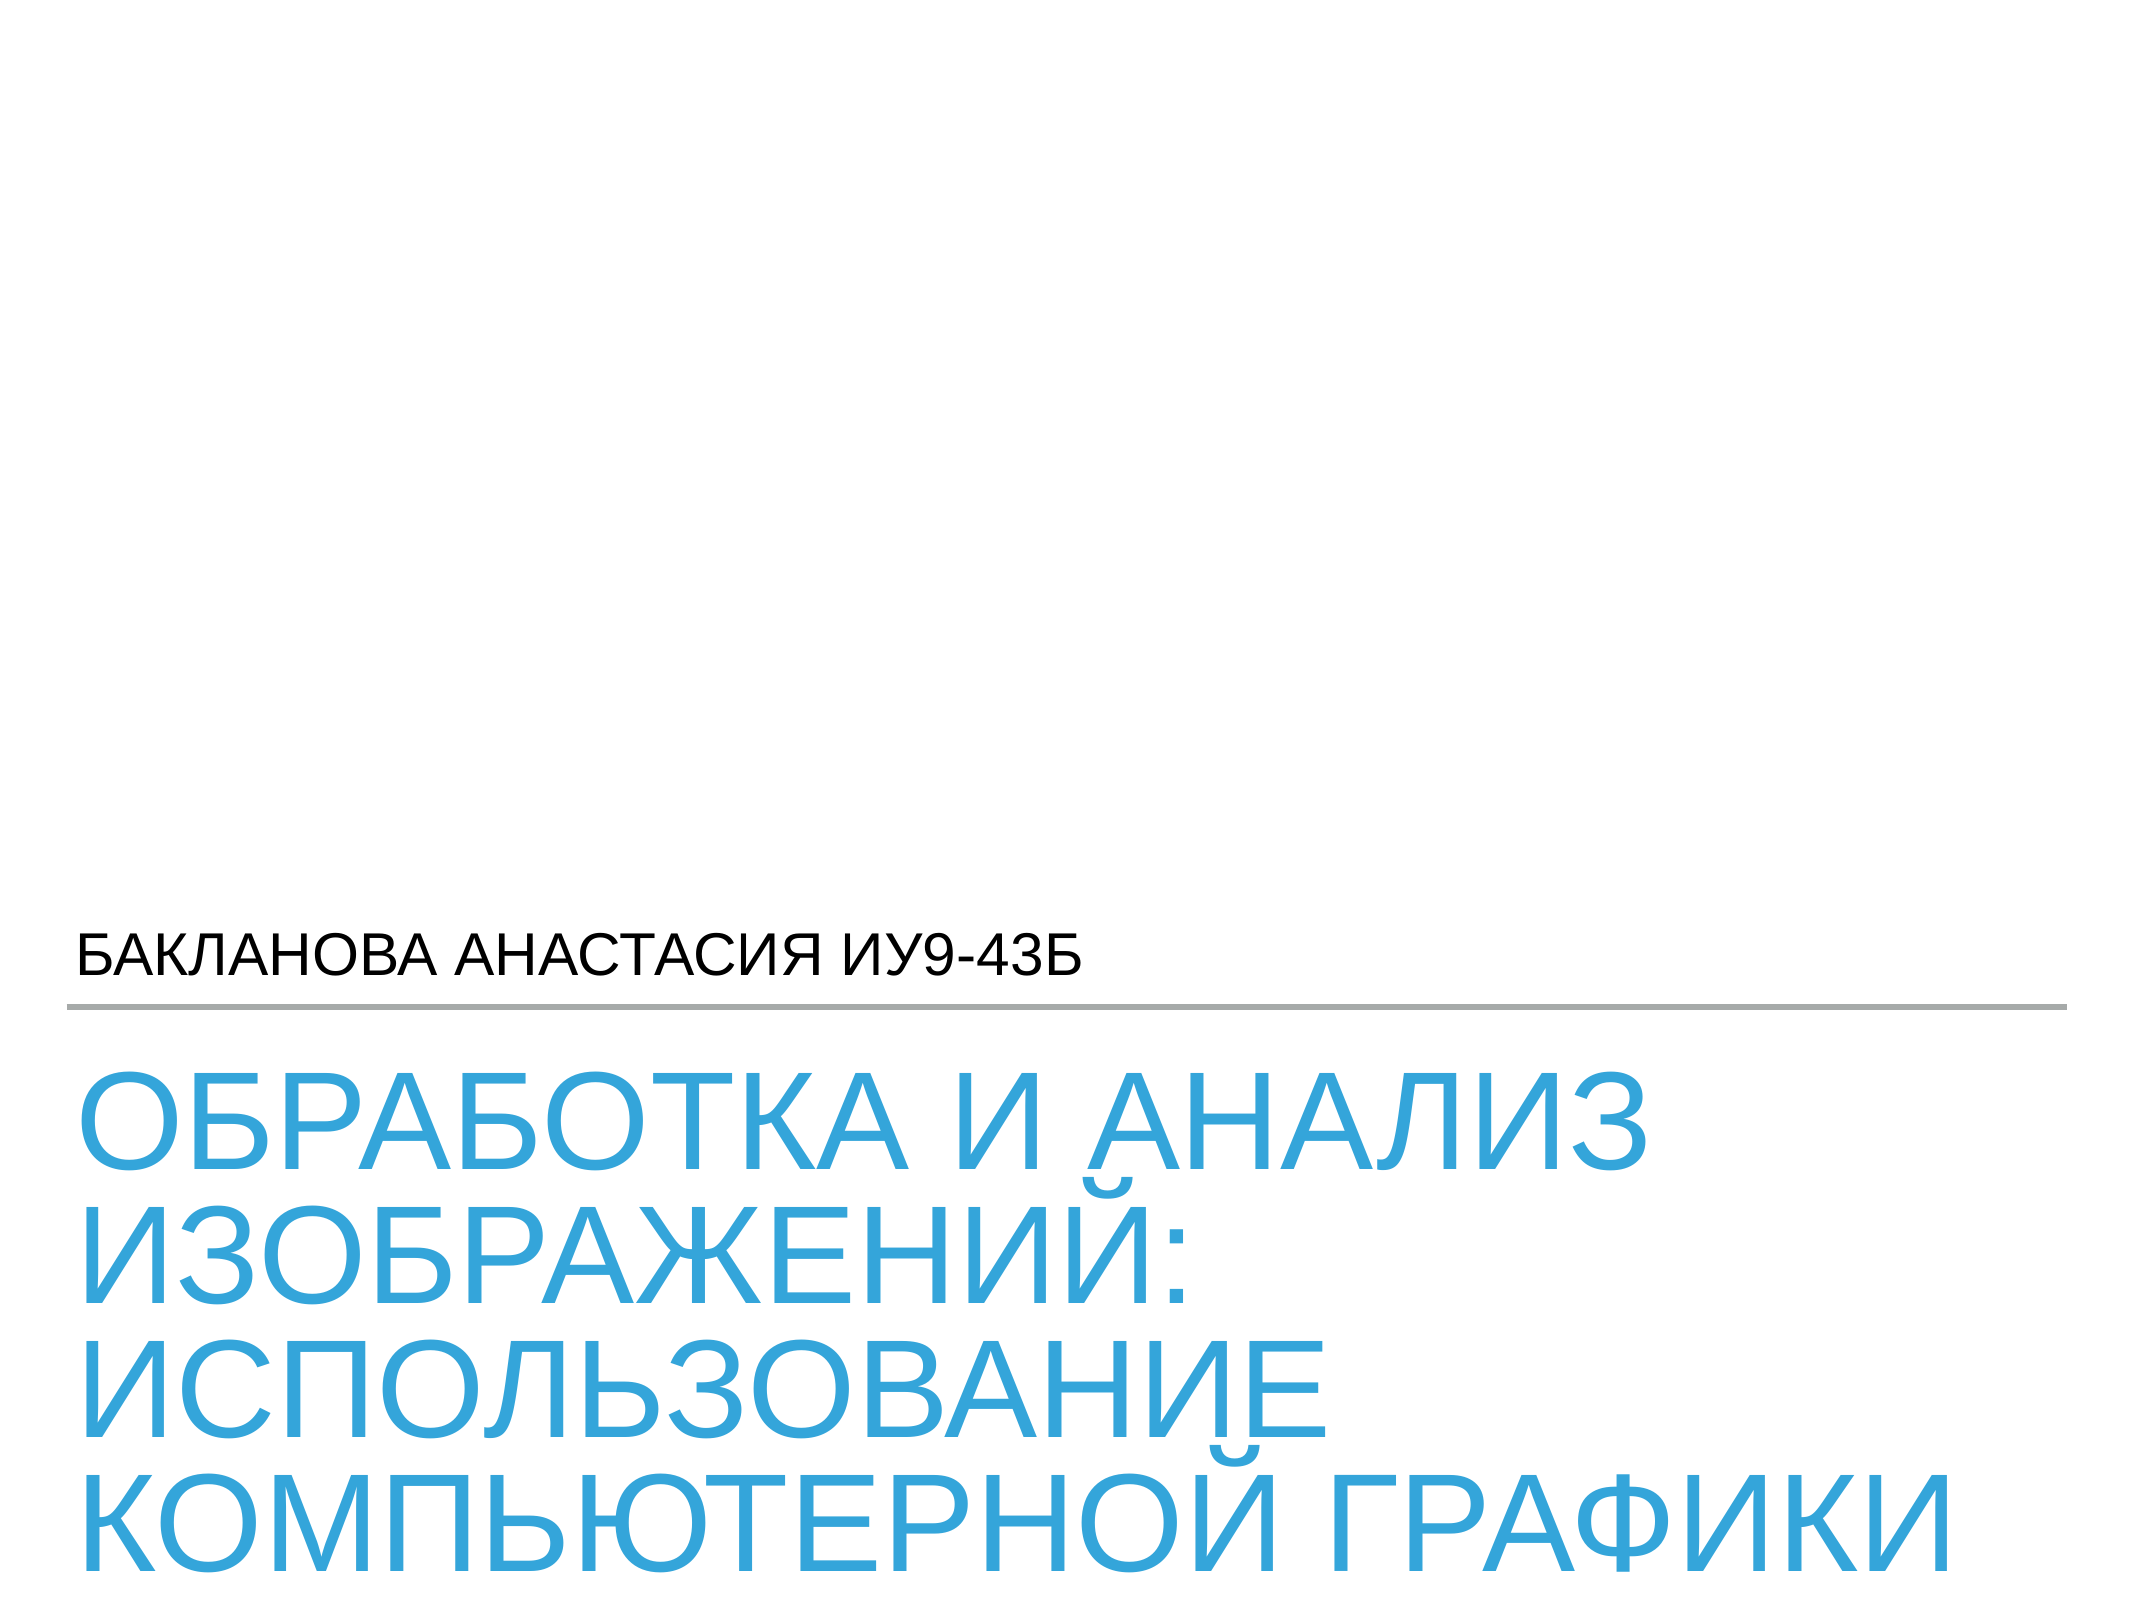

Бакланова анастасия ИУ9-43Б
# Обработка и анализ изображений: использование компьютерной графики в томографии